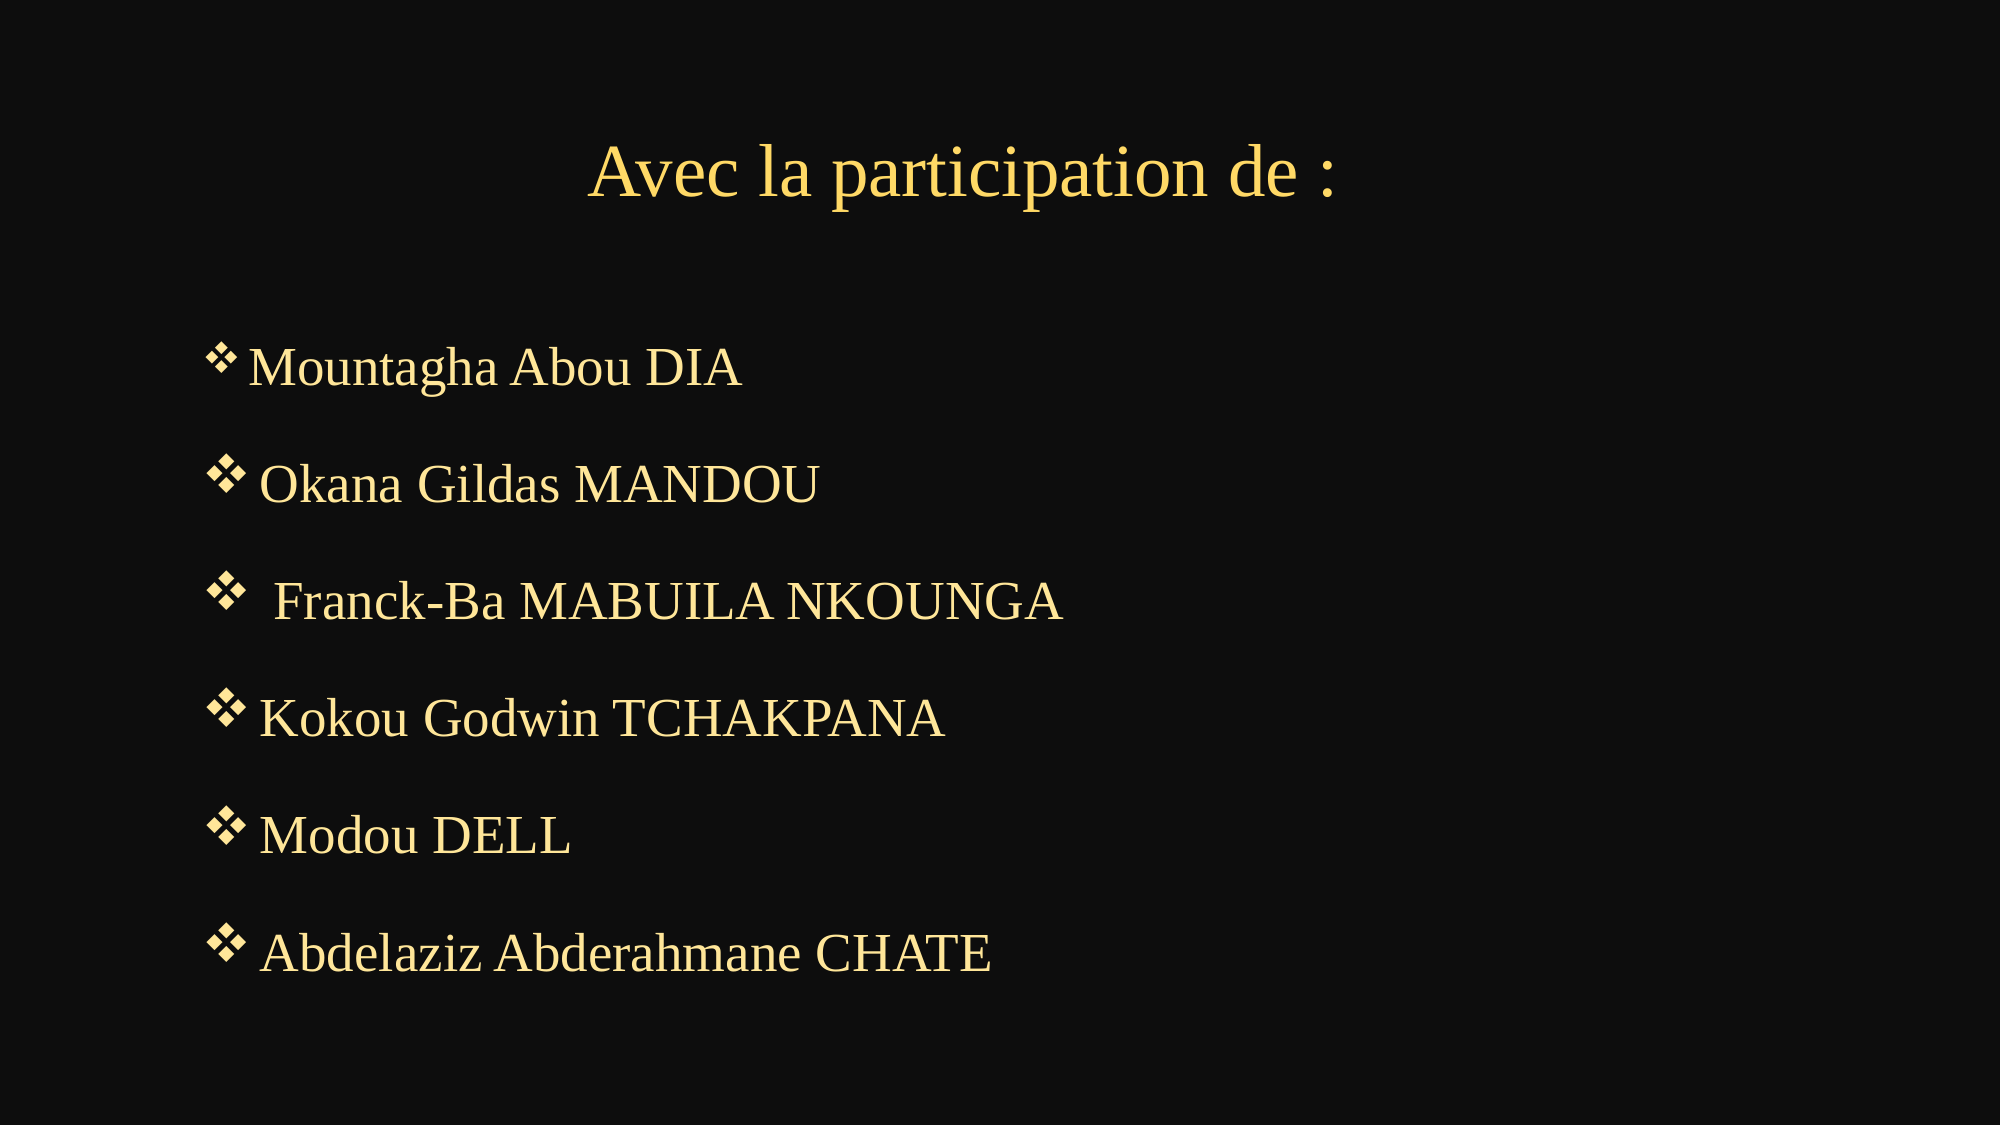

# Avec la participation de :
 Mountagha Abou DIA
 Okana Gildas MANDOU
  Franck-Ba MABUILA NKOUNGA
 Kokou Godwin TCHAKPANA
 Modou DELL
 Abdelaziz Abderahmane CHATE